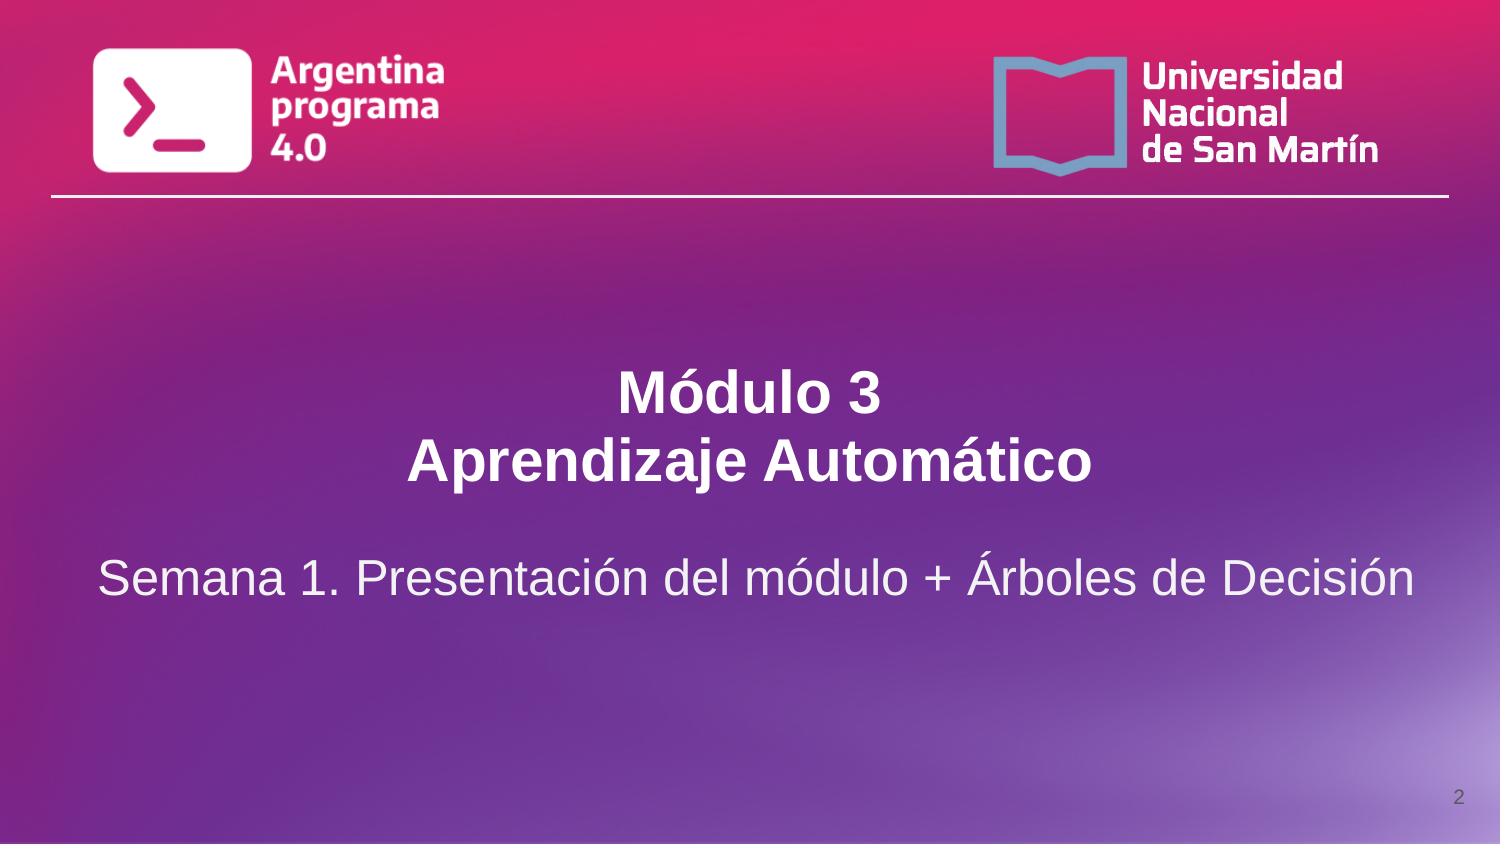

# Módulo 3 Aprendizaje Automático
Semana 1. Presentación del módulo + Árboles de Decisión
2